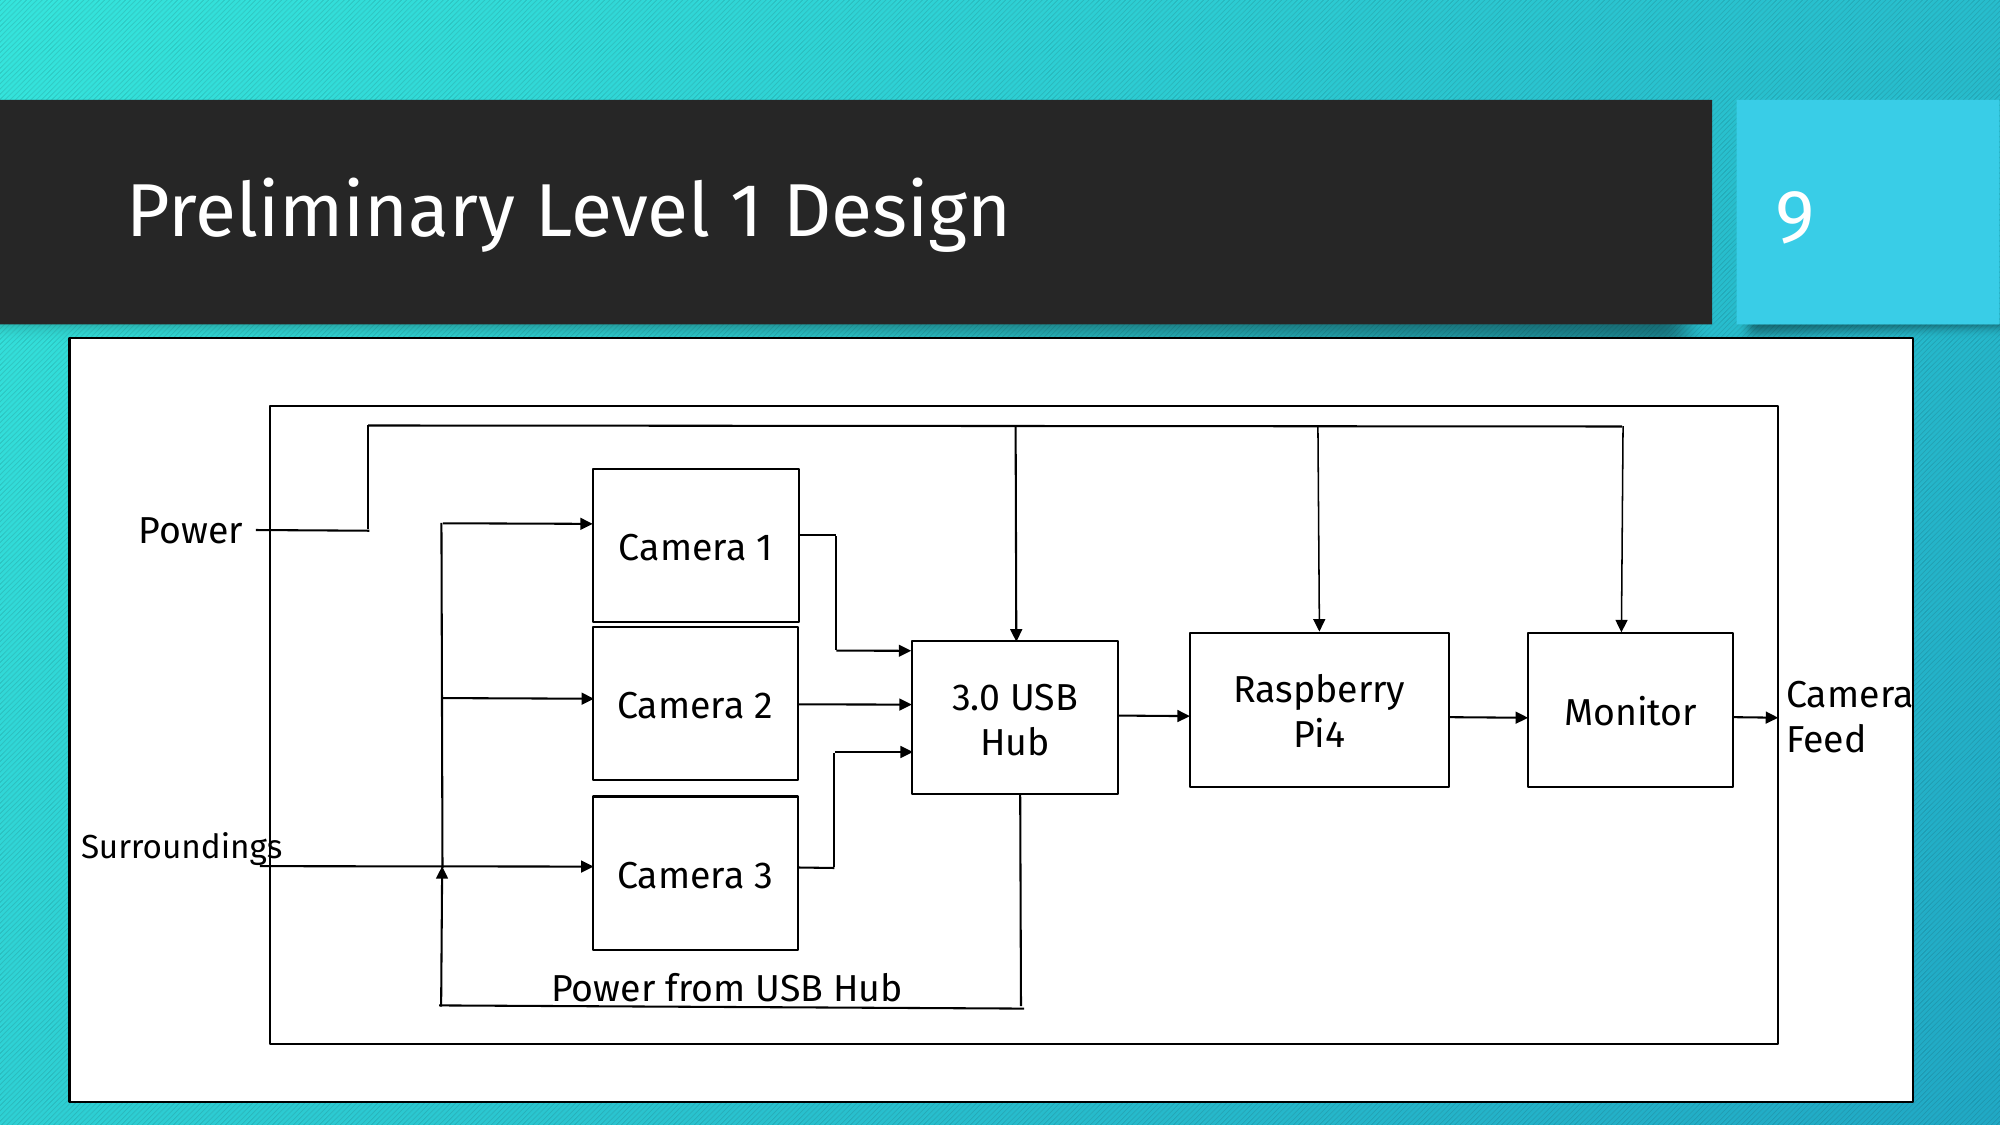

9
# Preliminary Level 1 Design

Camera 1
Power
Camera 2
Monitor
Raspberry Pi4
3.0 USB Hub
Camera Feed
Camera 3
Surroundings
Power from USB Hub